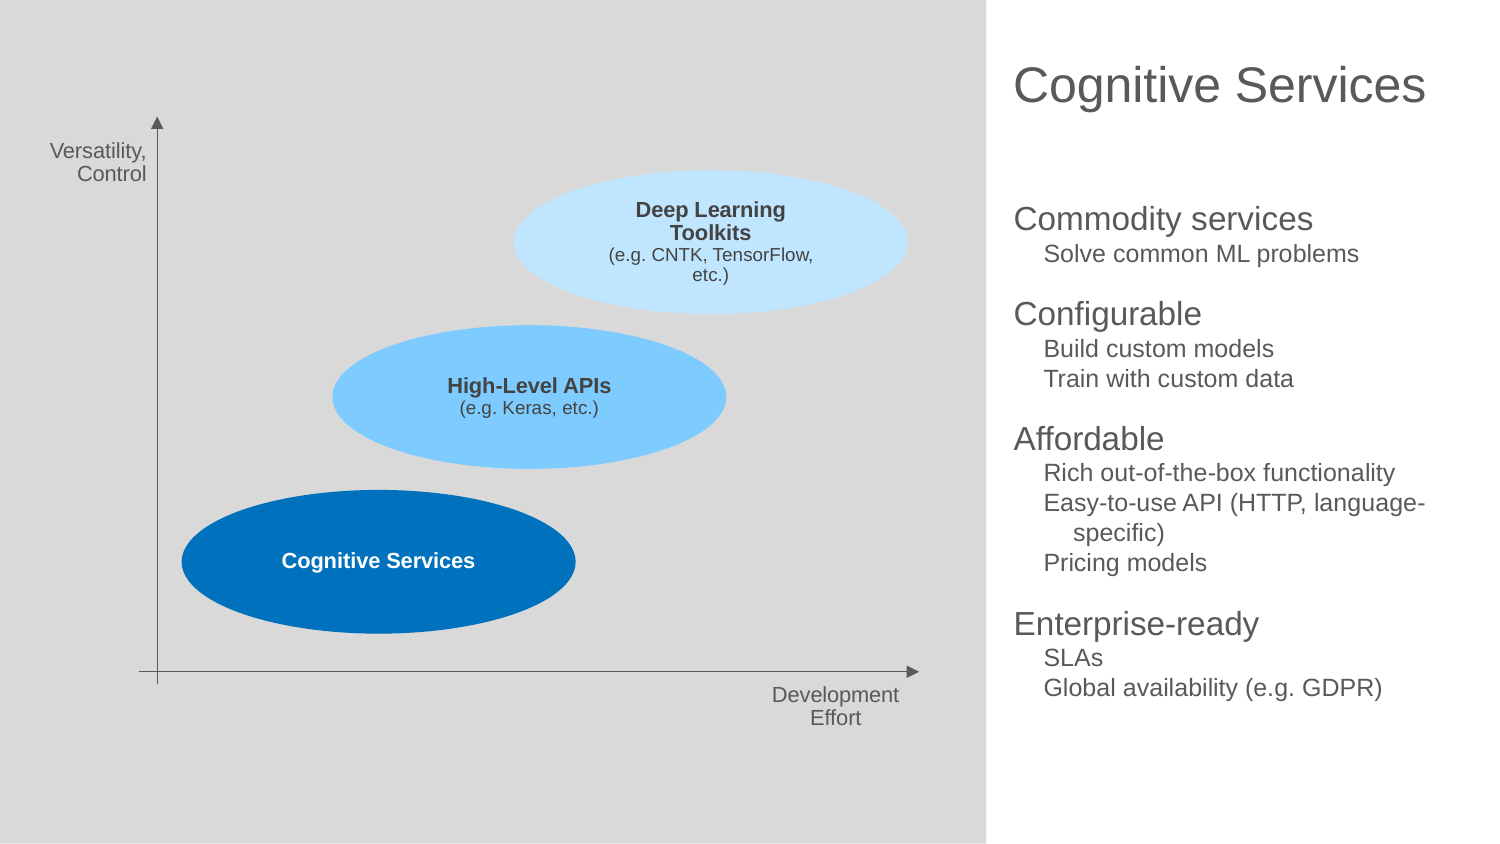

# Cognitive Services

Versatility,
Control
Deep Learning Toolkits
(e.g. CNTK, TensorFlow, etc.)
Commodity services
Solve common ML problems
Configurable
Build custom models
Train with custom data
Affordable
Rich out-of-the-box functionality
Easy-to-use API (HTTP, language-specific)
Pricing models
Enterprise-ready
SLAs
Global availability (e.g. GDPR)
High-Level APIs
(e.g. Keras, etc.)
Cognitive Services
Development
Effort